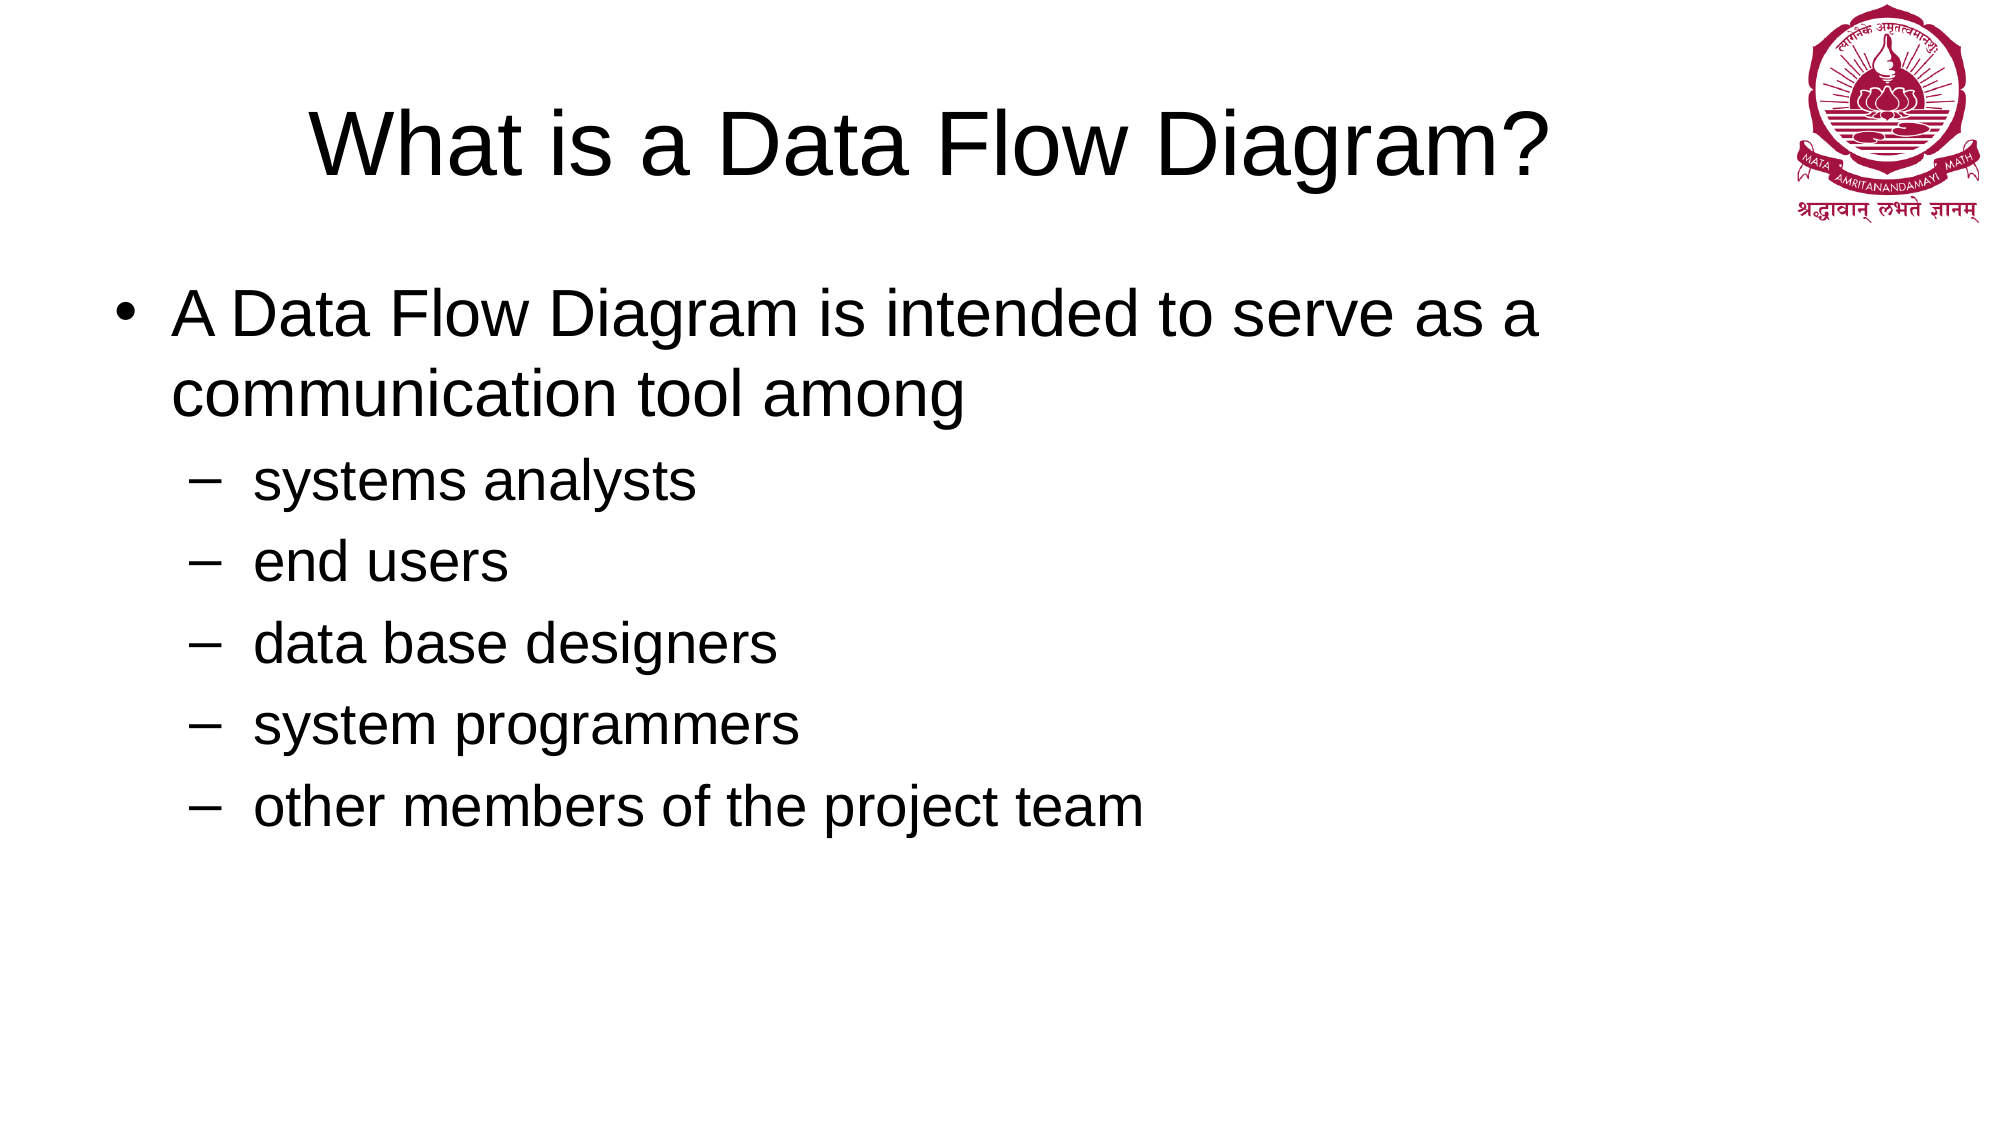

# What is a Data Flow Diagram?
A Data Flow Diagram is intended to serve as a communication tool among
 systems analysts
 end users
 data base designers
 system programmers
 other members of the project team